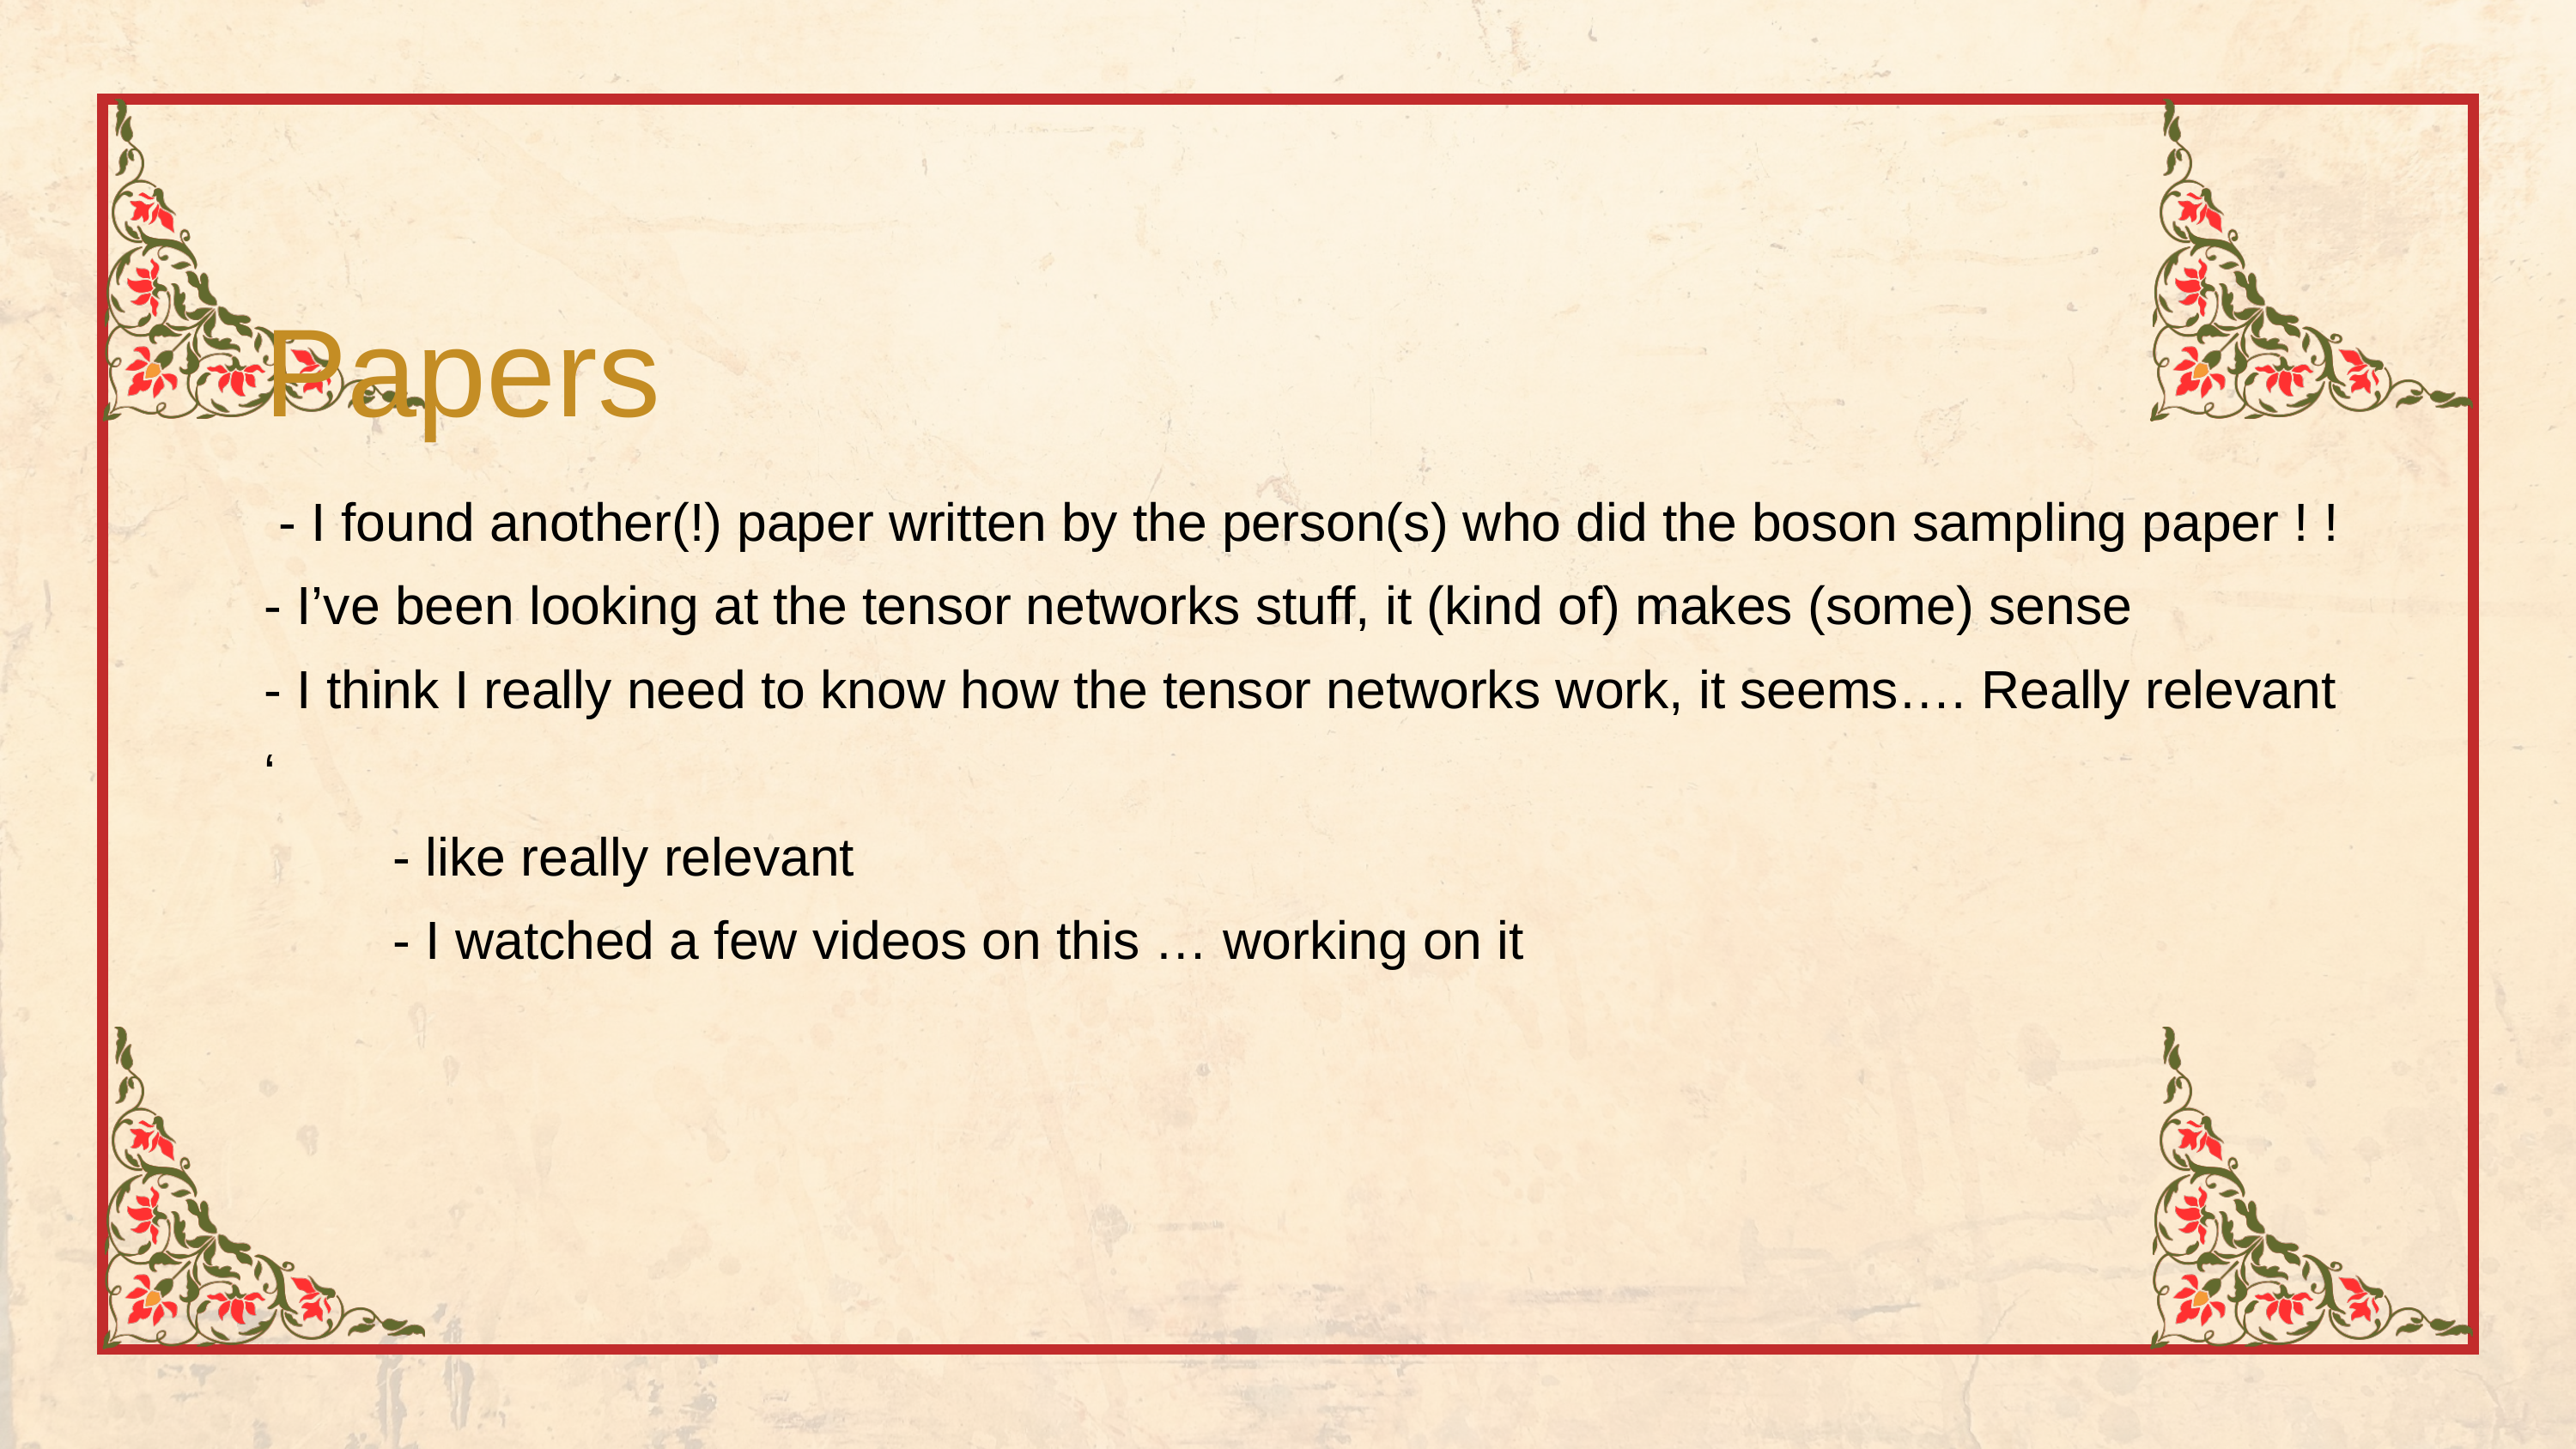

Papers
 - I found another(!) paper written by the person(s) who did the boson sampling paper ! !
- I’ve been looking at the tensor networks stuff, it (kind of) makes (some) sense
- I think I really need to know how the tensor networks work, it seems…. Really relevant ‘
	- like really relevant
	- I watched a few videos on this … working on it